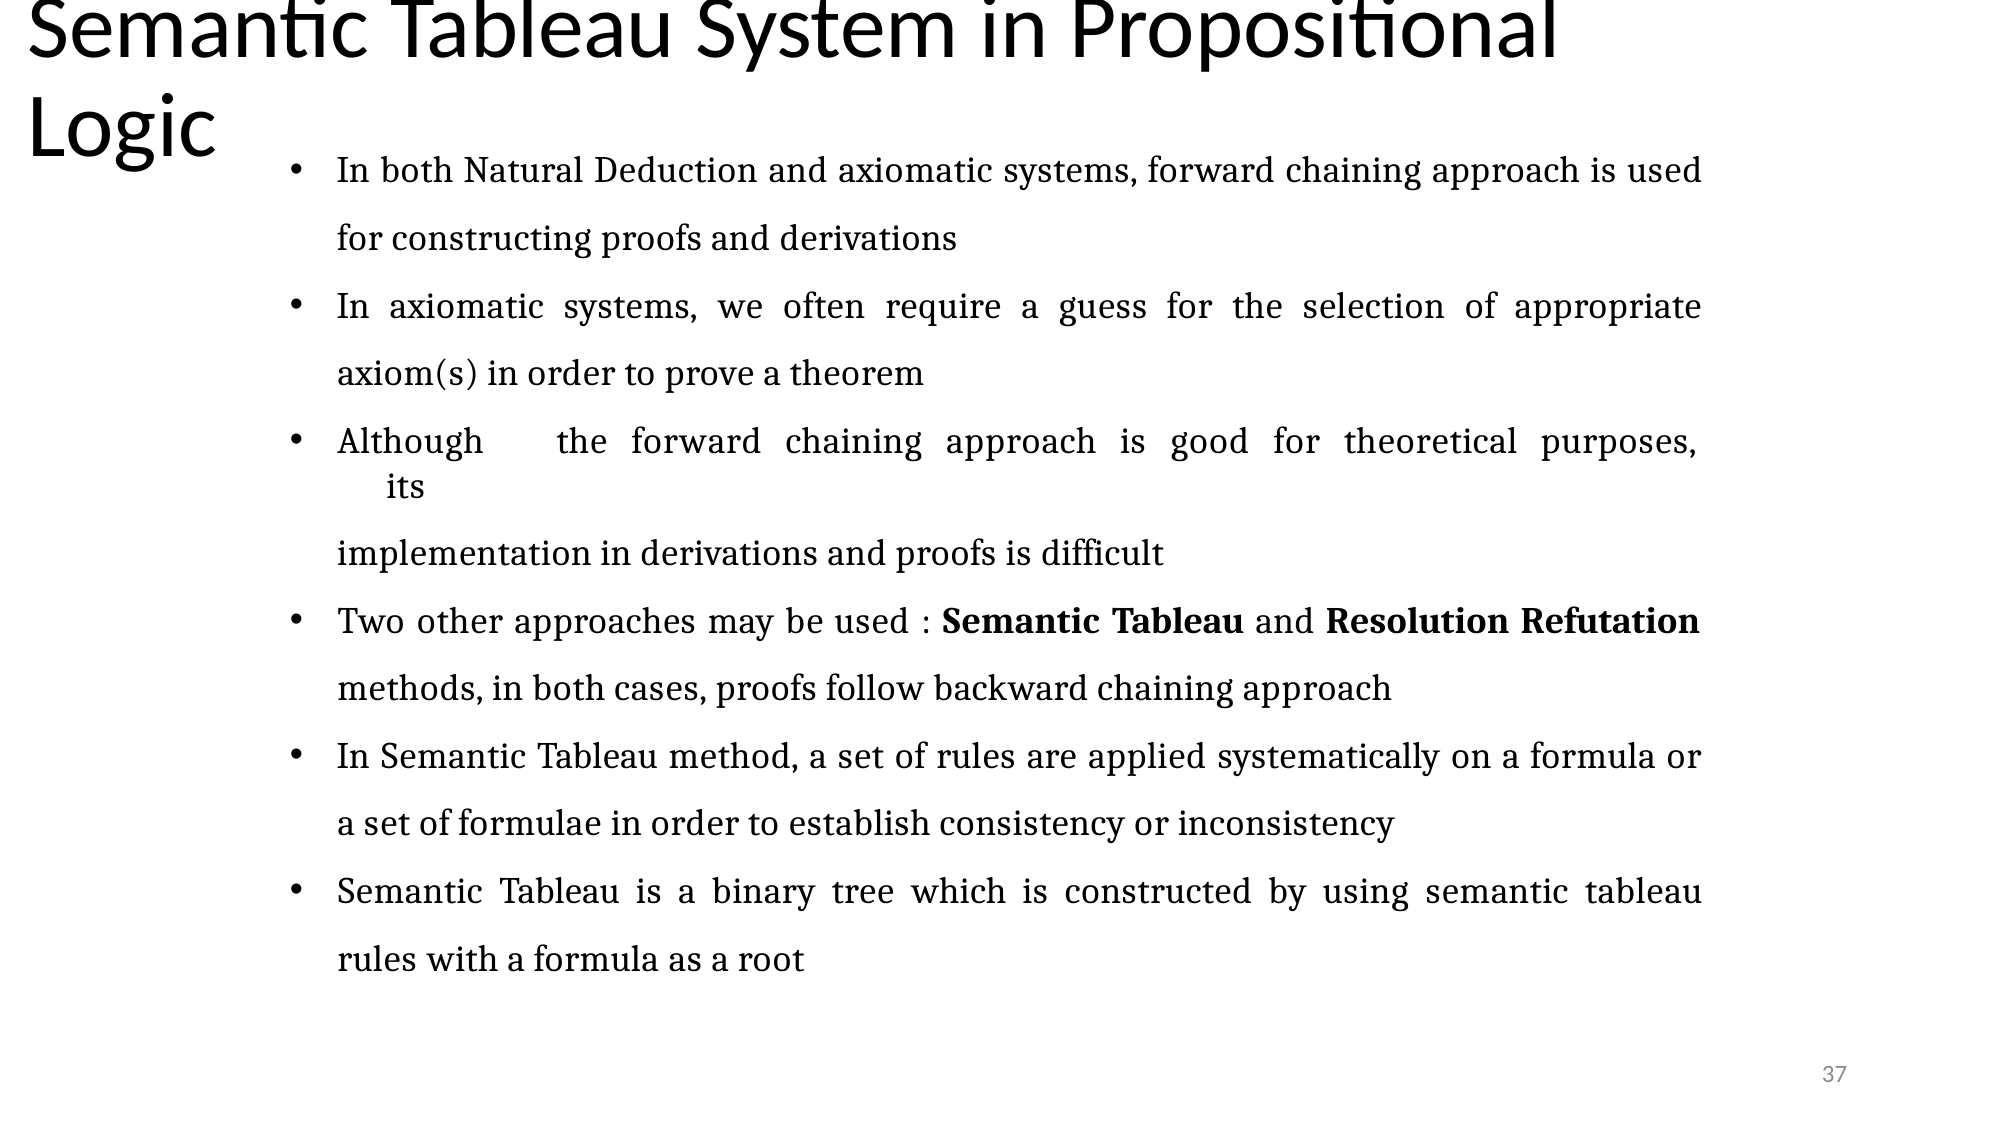

# Semantic Tableau System in Propositional Logic
In both Natural Deduction and axiomatic systems, forward chaining approach is used
for constructing proofs and derivations
In axiomatic systems, we often require a guess for the selection of appropriate
axiom(s) in order to prove a theorem
Although	the	forward	chaining	approach	is	good	for	theoretical	purposes,	its
implementation in derivations and proofs is difficult
Two other approaches may be used : Semantic Tableau and Resolution Refutation
methods, in both cases, proofs follow backward chaining approach
In Semantic Tableau method, a set of rules are applied systematically on a formula or
a set of formulae in order to establish consistency or inconsistency
Semantic Tableau is a binary tree which is constructed by using semantic tableau
rules with a formula as a root
37